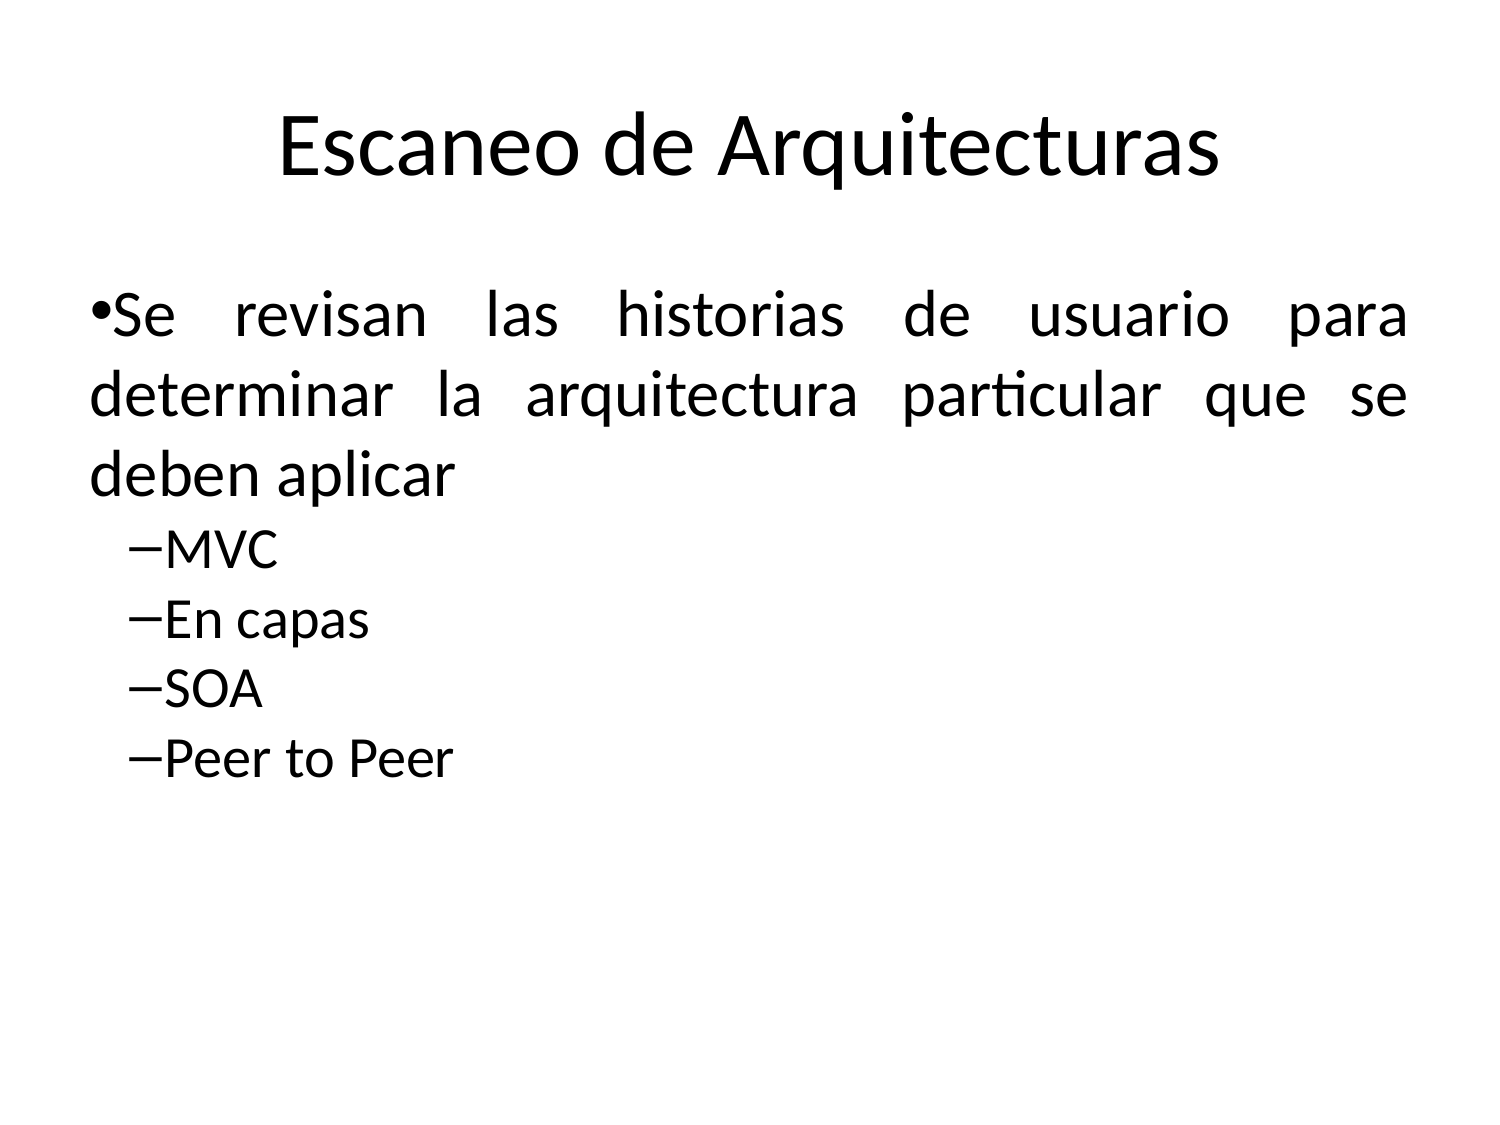

Escaneo de Arquitecturas
Se revisan las historias de usuario para determinar la arquitectura particular que se deben aplicar
MVC
En capas
SOA
Peer to Peer